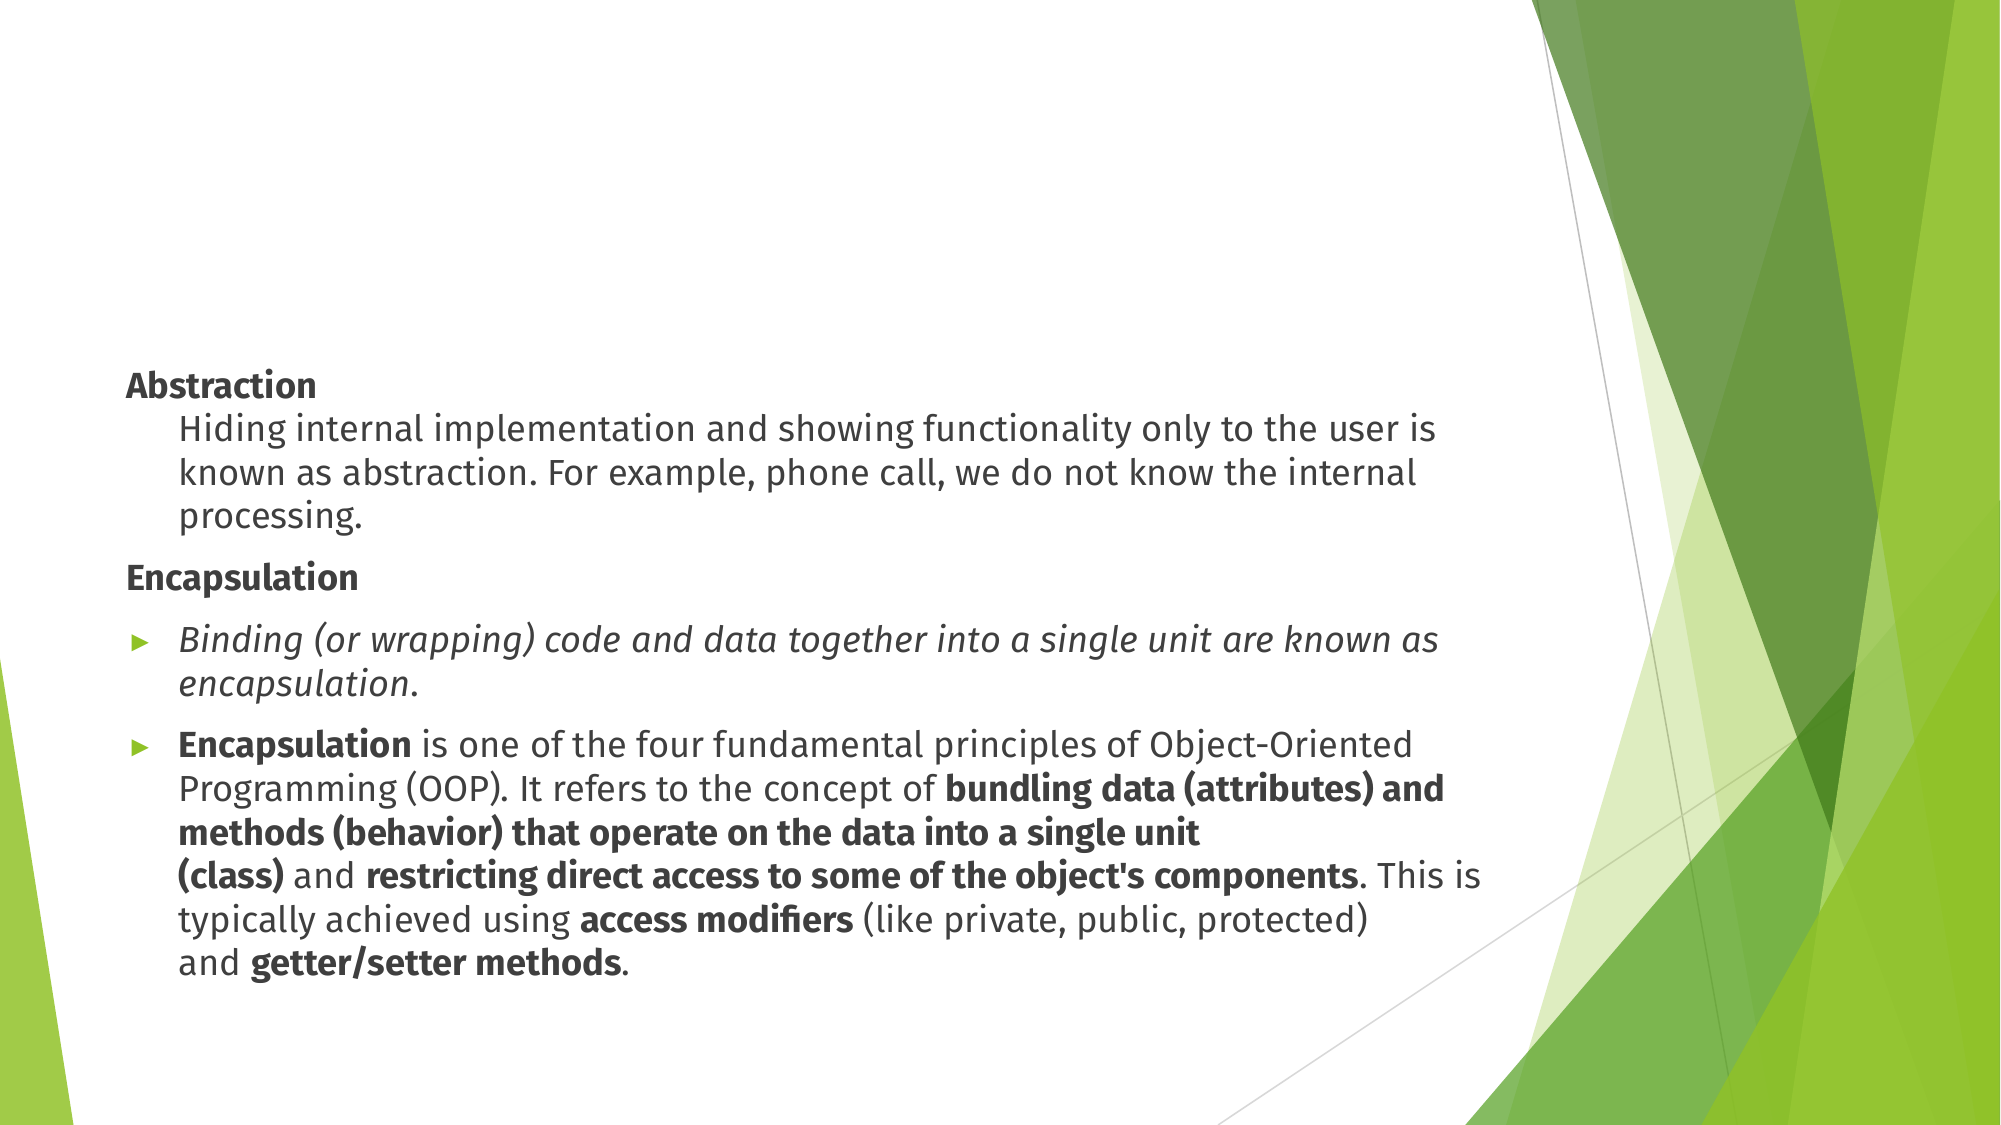

#
Abstraction
Hiding internal implementation and showing functionality only to the user is known as abstraction. For example, phone call, we do not know the internal processing.
Encapsulation
Binding (or wrapping) code and data together into a single unit are known as encapsulation.
Encapsulation is one of the four fundamental principles of Object-Oriented Programming (OOP). It refers to the concept of bundling data (attributes) and methods (behavior) that operate on the data into a single unit (class) and restricting direct access to some of the object's components. This is typically achieved using access modifiers (like private, public, protected) and getter/setter methods.